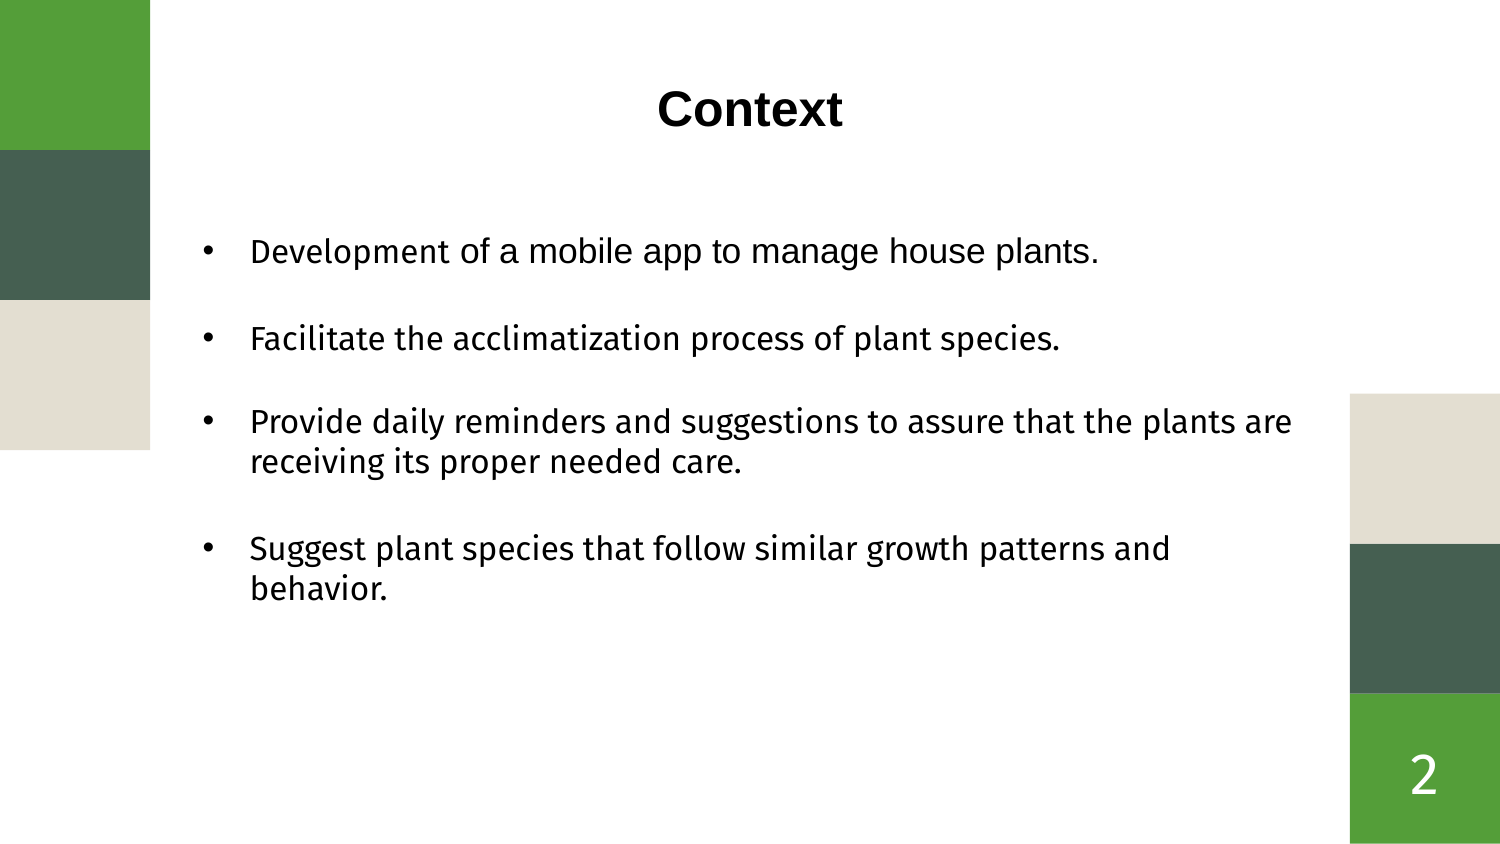

# Context

Development of a mobile app to manage house plants.
Facilitate the acclimatization process of plant species.
Provide daily reminders and suggestions to assure that the plants are receiving its proper needed care.
40%
Suggest plant species that follow similar growth patterns and behavior.
2